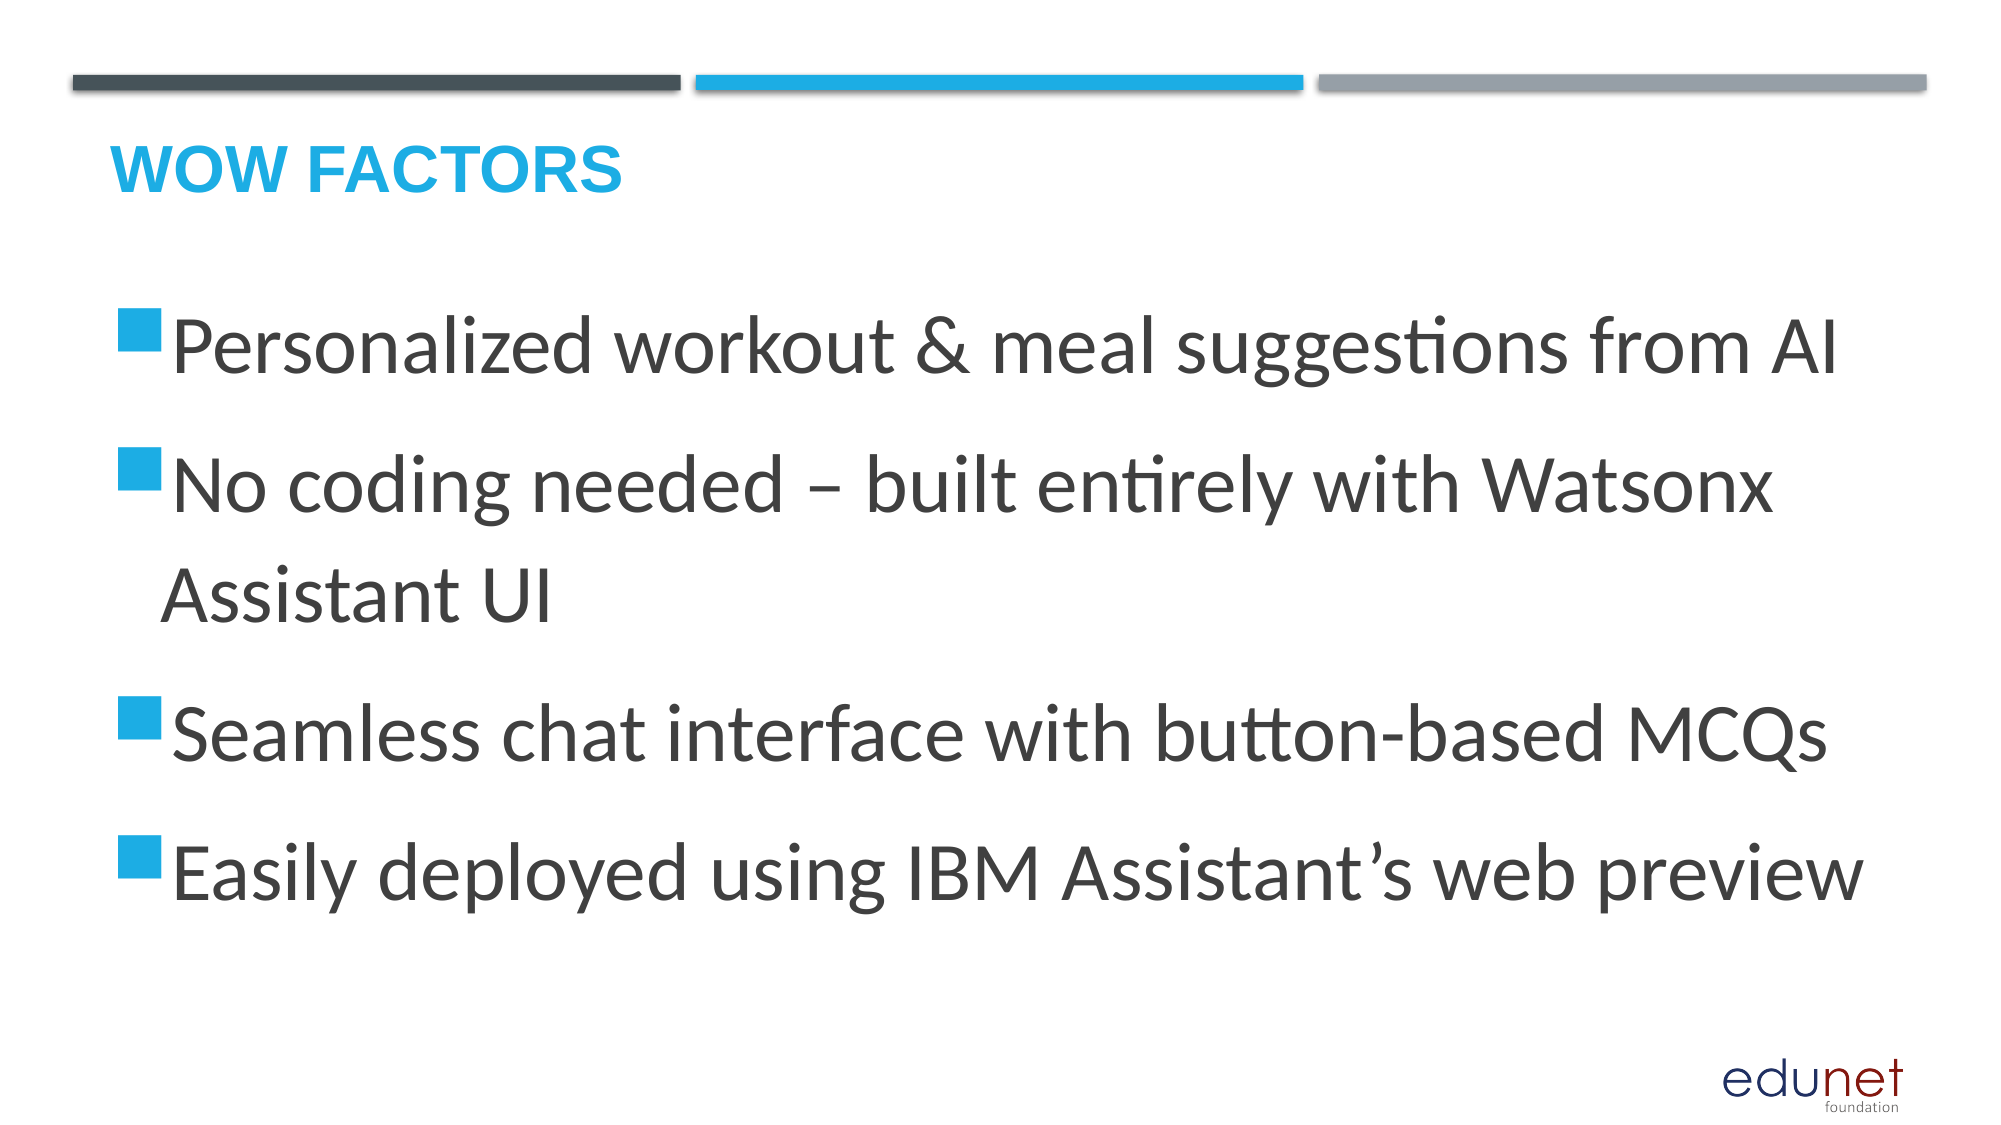

# Wow factors
Personalized workout & meal suggestions from AI
No coding needed – built entirely with Watsonx Assistant UI
Seamless chat interface with button-based MCQs
Easily deployed using IBM Assistant’s web preview